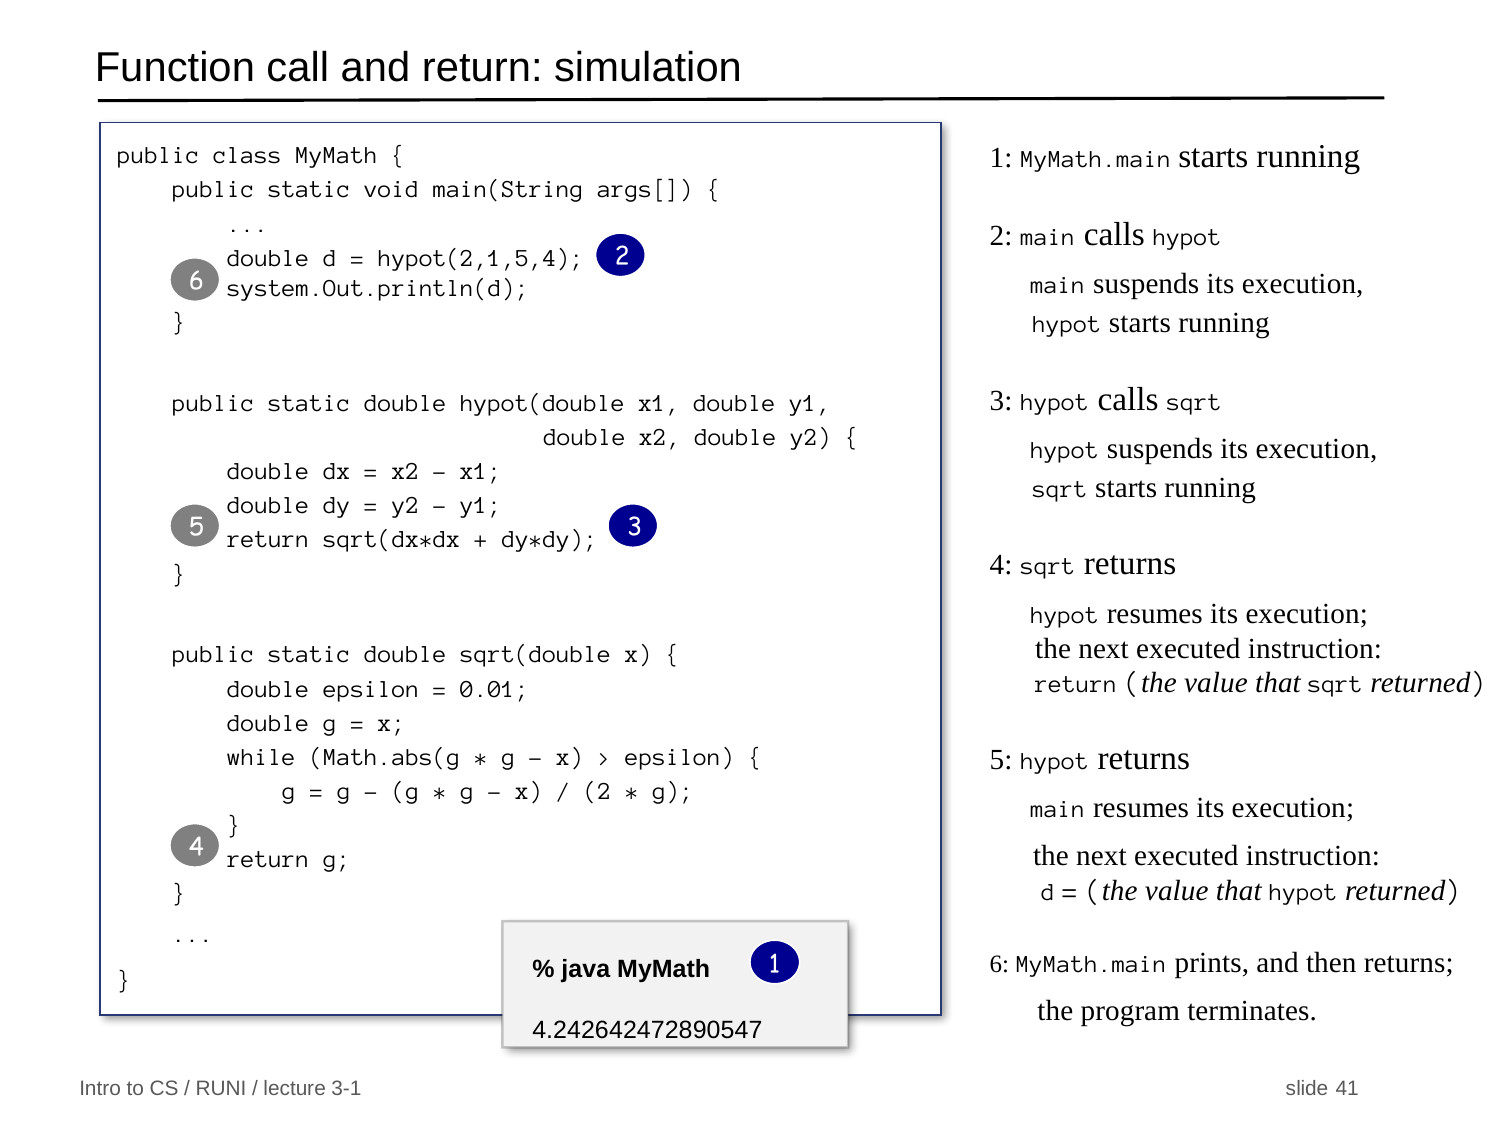

# Function call and return: simulation
public class MyMath {
    public static void main(String args[]) {
        ...
        double d = hypot(2,1,5,4);
        system.Out.println(d);
    }

    public static double hypot(double x1, double y1,
                               double x2, double y2) {
        double dx = x2 - x1;
        double dy = y2 - y1;
        return sqrt(dx*dx + dy*dy);
    }

    public static double sqrt(double x) {
        double epsilon = 0.01;
        double g = x;
        while (Math.abs(g * g - x) > epsilon) {
            g = g - (g * g - x) / (2 * g);
        }
        return g;
    }
    ...
}
1: MyMath.main starts running
2: main calls hypot
   main suspends its execution,
     hypot starts running
3: hypot calls sqrt
   hypot suspends its execution,
     sqrt starts running
4: sqrt returns
   hypot resumes its execution;
      the next executed instruction:
      return (the value that sqrt returned)
5: hypot returns
   main resumes its execution;
      the next executed instruction:
      d = (the value that hypot returned)
6: MyMath.main prints, and then returns;
   the program terminates.

2
6
5
3

4
% java MyMath
4.242642472890547
1